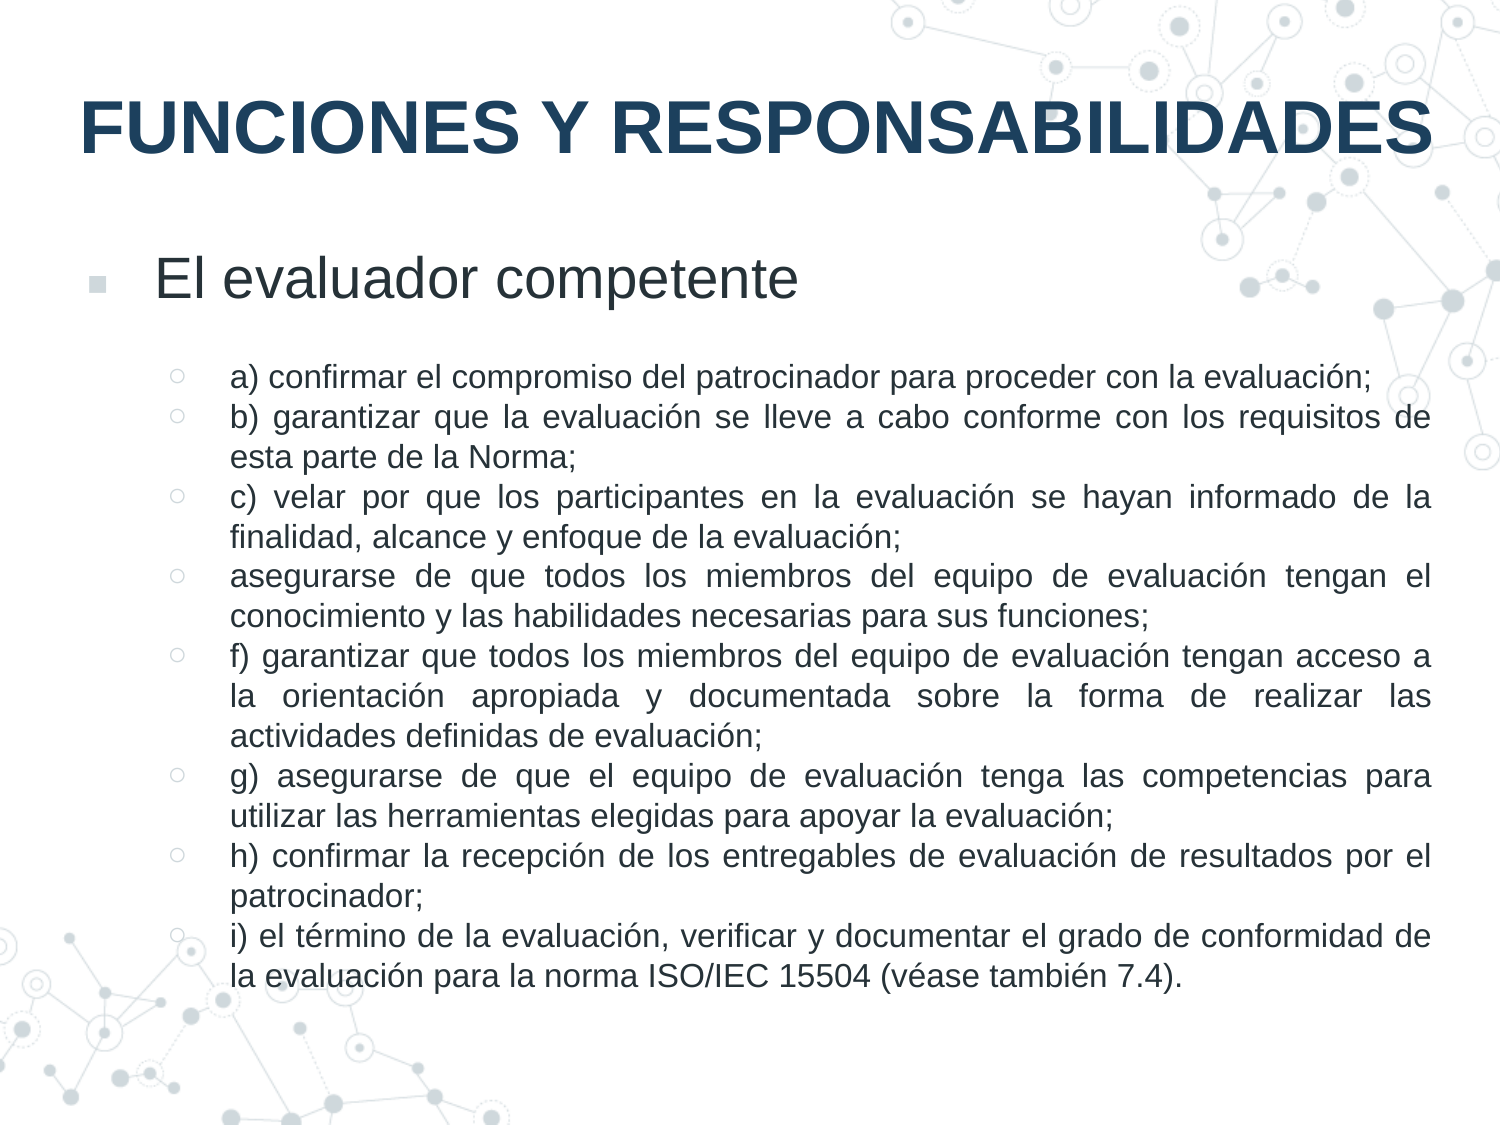

# FUNCIONES Y RESPONSABILIDADES
El evaluador competente

a) confirmar el compromiso del patrocinador para proceder con la evaluación;
b) garantizar que la evaluación se lleve a cabo conforme con los requisitos de esta parte de la Norma;
c) velar por que los participantes en la evaluación se hayan informado de la finalidad, alcance y enfoque de la evaluación;
asegurarse de que todos los miembros del equipo de evaluación tengan el conocimiento y las habilidades necesarias para sus funciones;
f) garantizar que todos los miembros del equipo de evaluación tengan acceso a la orientación apropiada y documentada sobre la forma de realizar las actividades definidas de evaluación;
g) asegurarse de que el equipo de evaluación tenga las competencias para utilizar las herramientas elegidas para apoyar la evaluación;
h) confirmar la recepción de los entregables de evaluación de resultados por el patrocinador;
i) el término de la evaluación, verificar y documentar el grado de conformidad de la evaluación para la norma ISO/IEC 15504 (véase también 7.4).